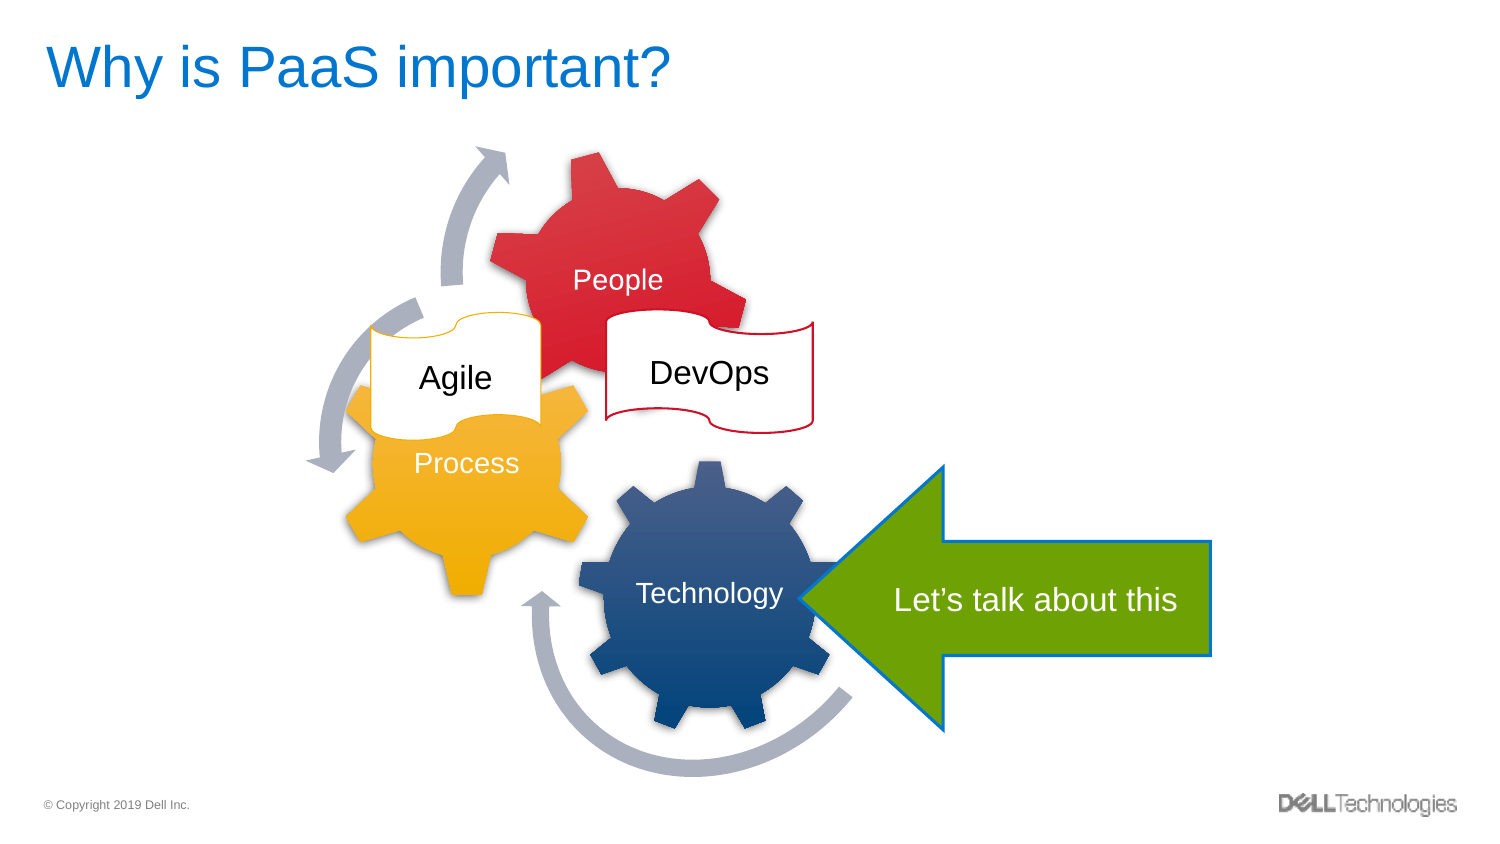

# Why is PaaS important?
Technology
Process
People
DevOps
Agile
Let’s talk about this